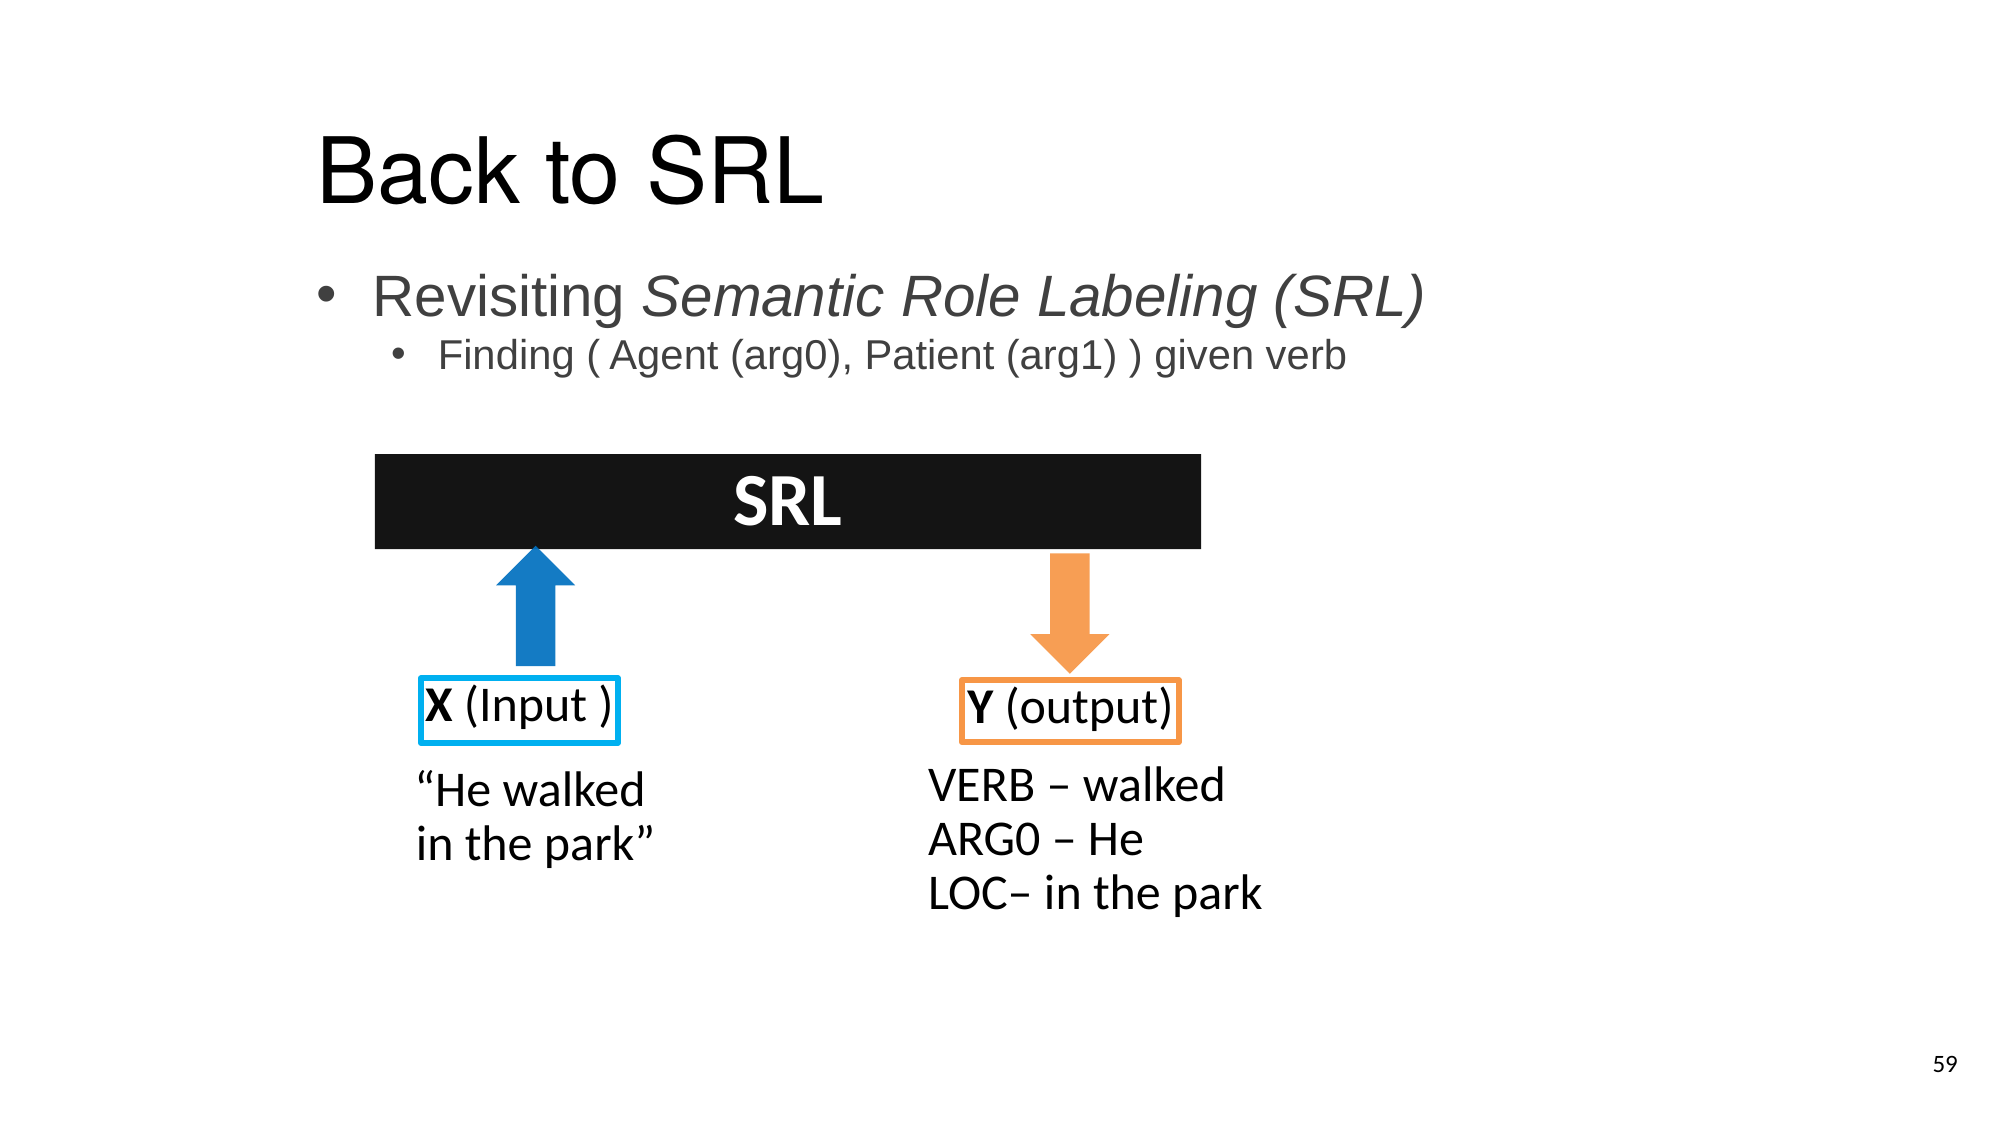

# Back to SRL
Revisiting Semantic Role Labeling (SRL)
Finding ( Agent (arg0), Patient (arg1) ) given verb

SRL

X (Input )
Y (output)
VERB – walked
ARG0 – He
LOC– in the park

“He walked
in the park”
59